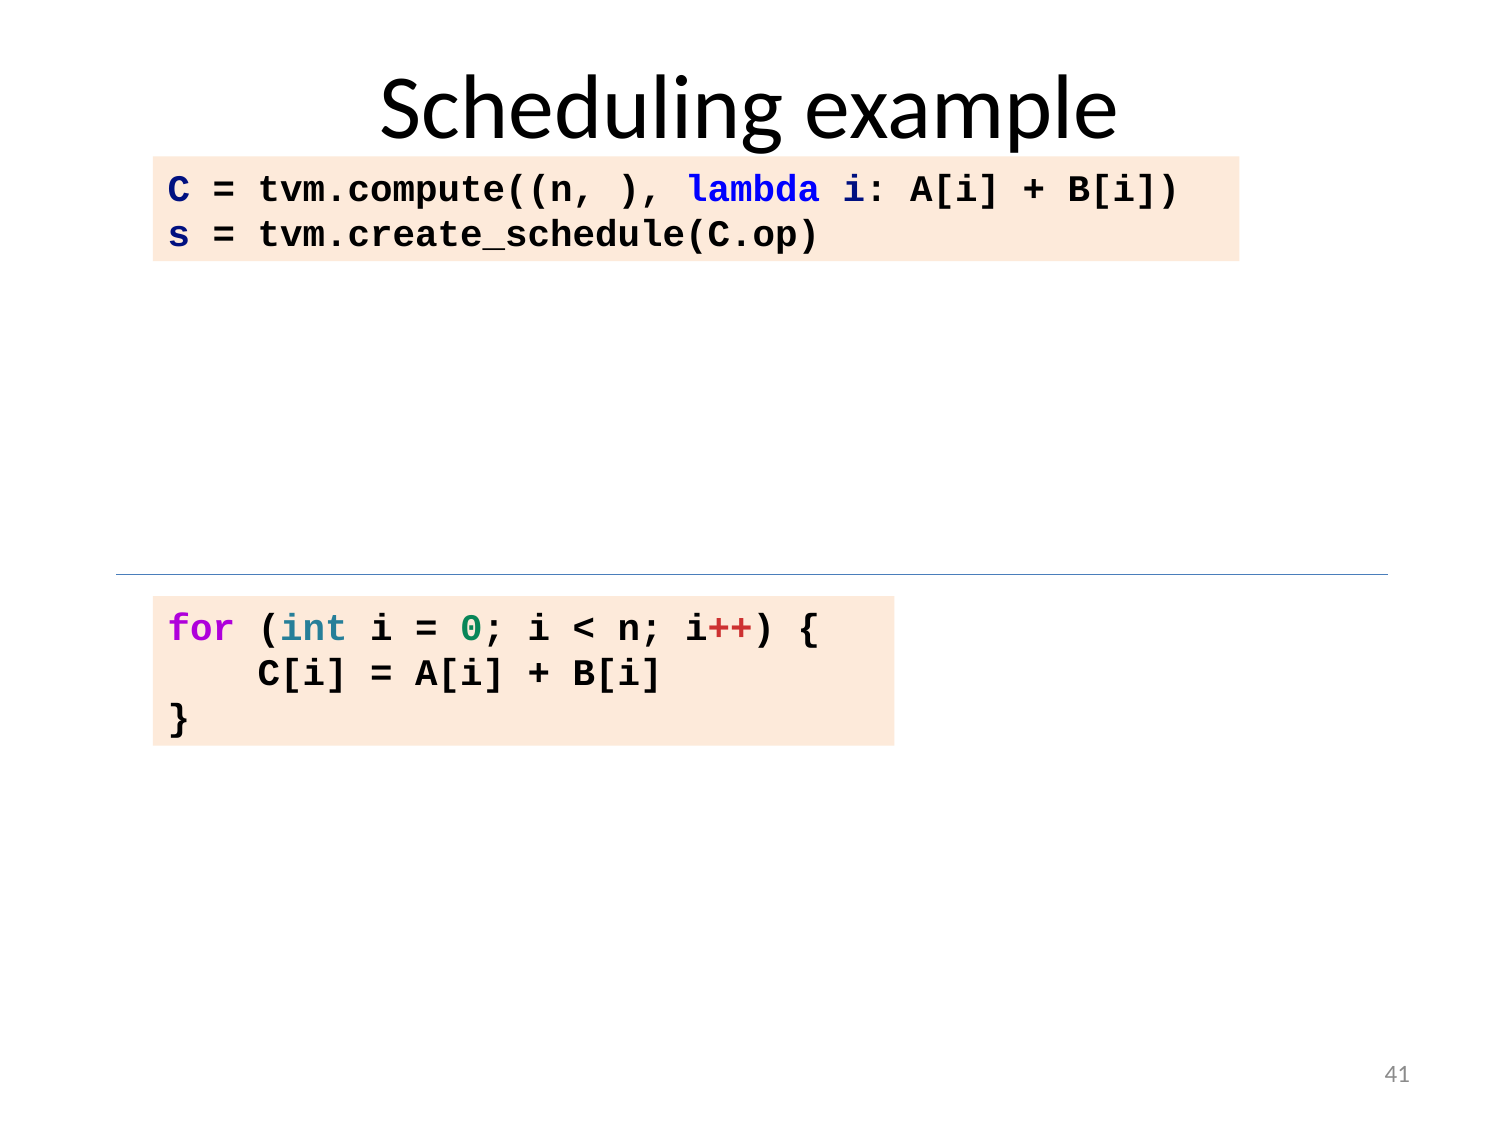

# Scheduling example
C = tvm.compute((n, ), lambda i: A[i] + B[i])
s = tvm.create_schedule(C.op)
for (int i = 0; i < n; i++) {
    C[i] = A[i] + B[i]
}
41